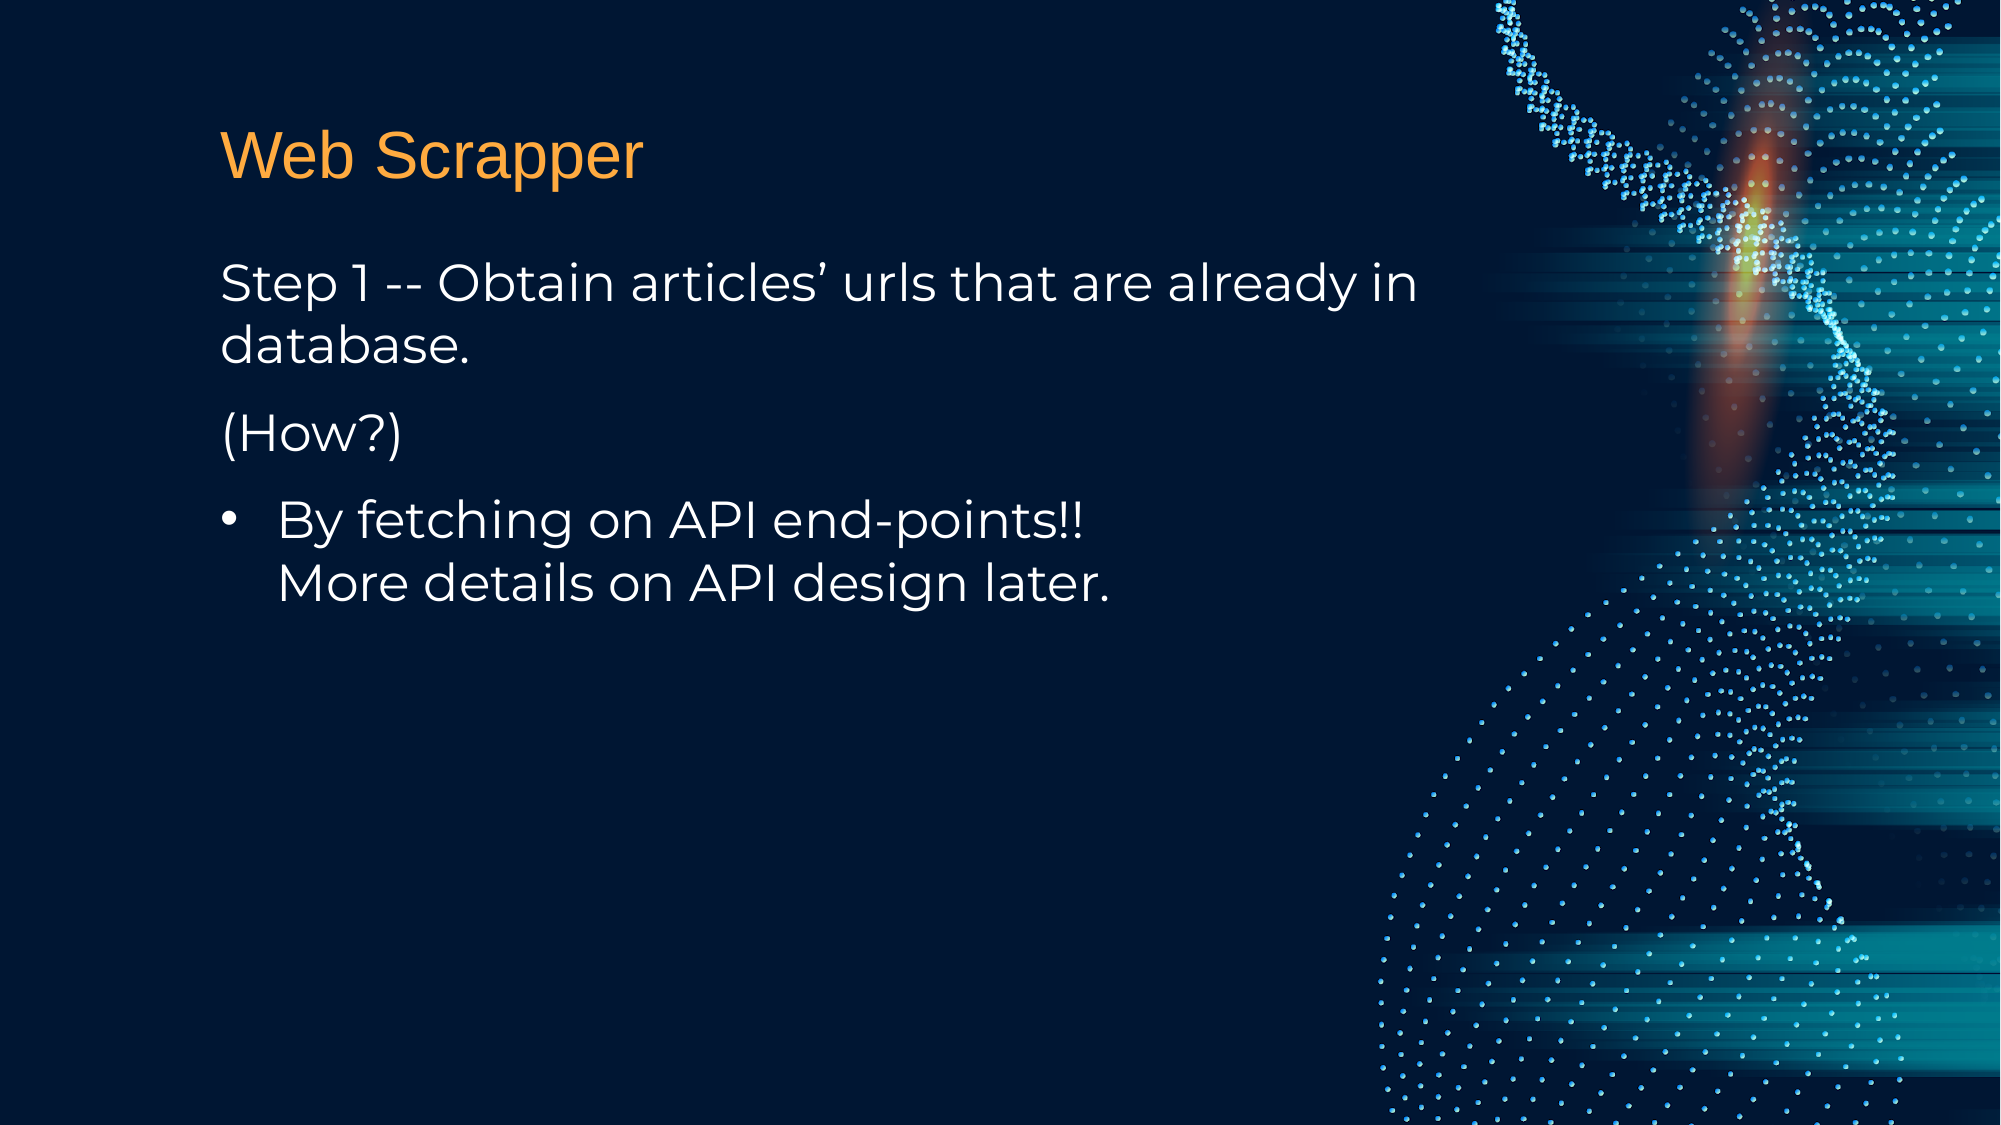

# Web Scrapper
Step 1 -- Obtain articles’ urls that are already in database.
(How?)
By fetching on API end-points!!
More details on API design later.